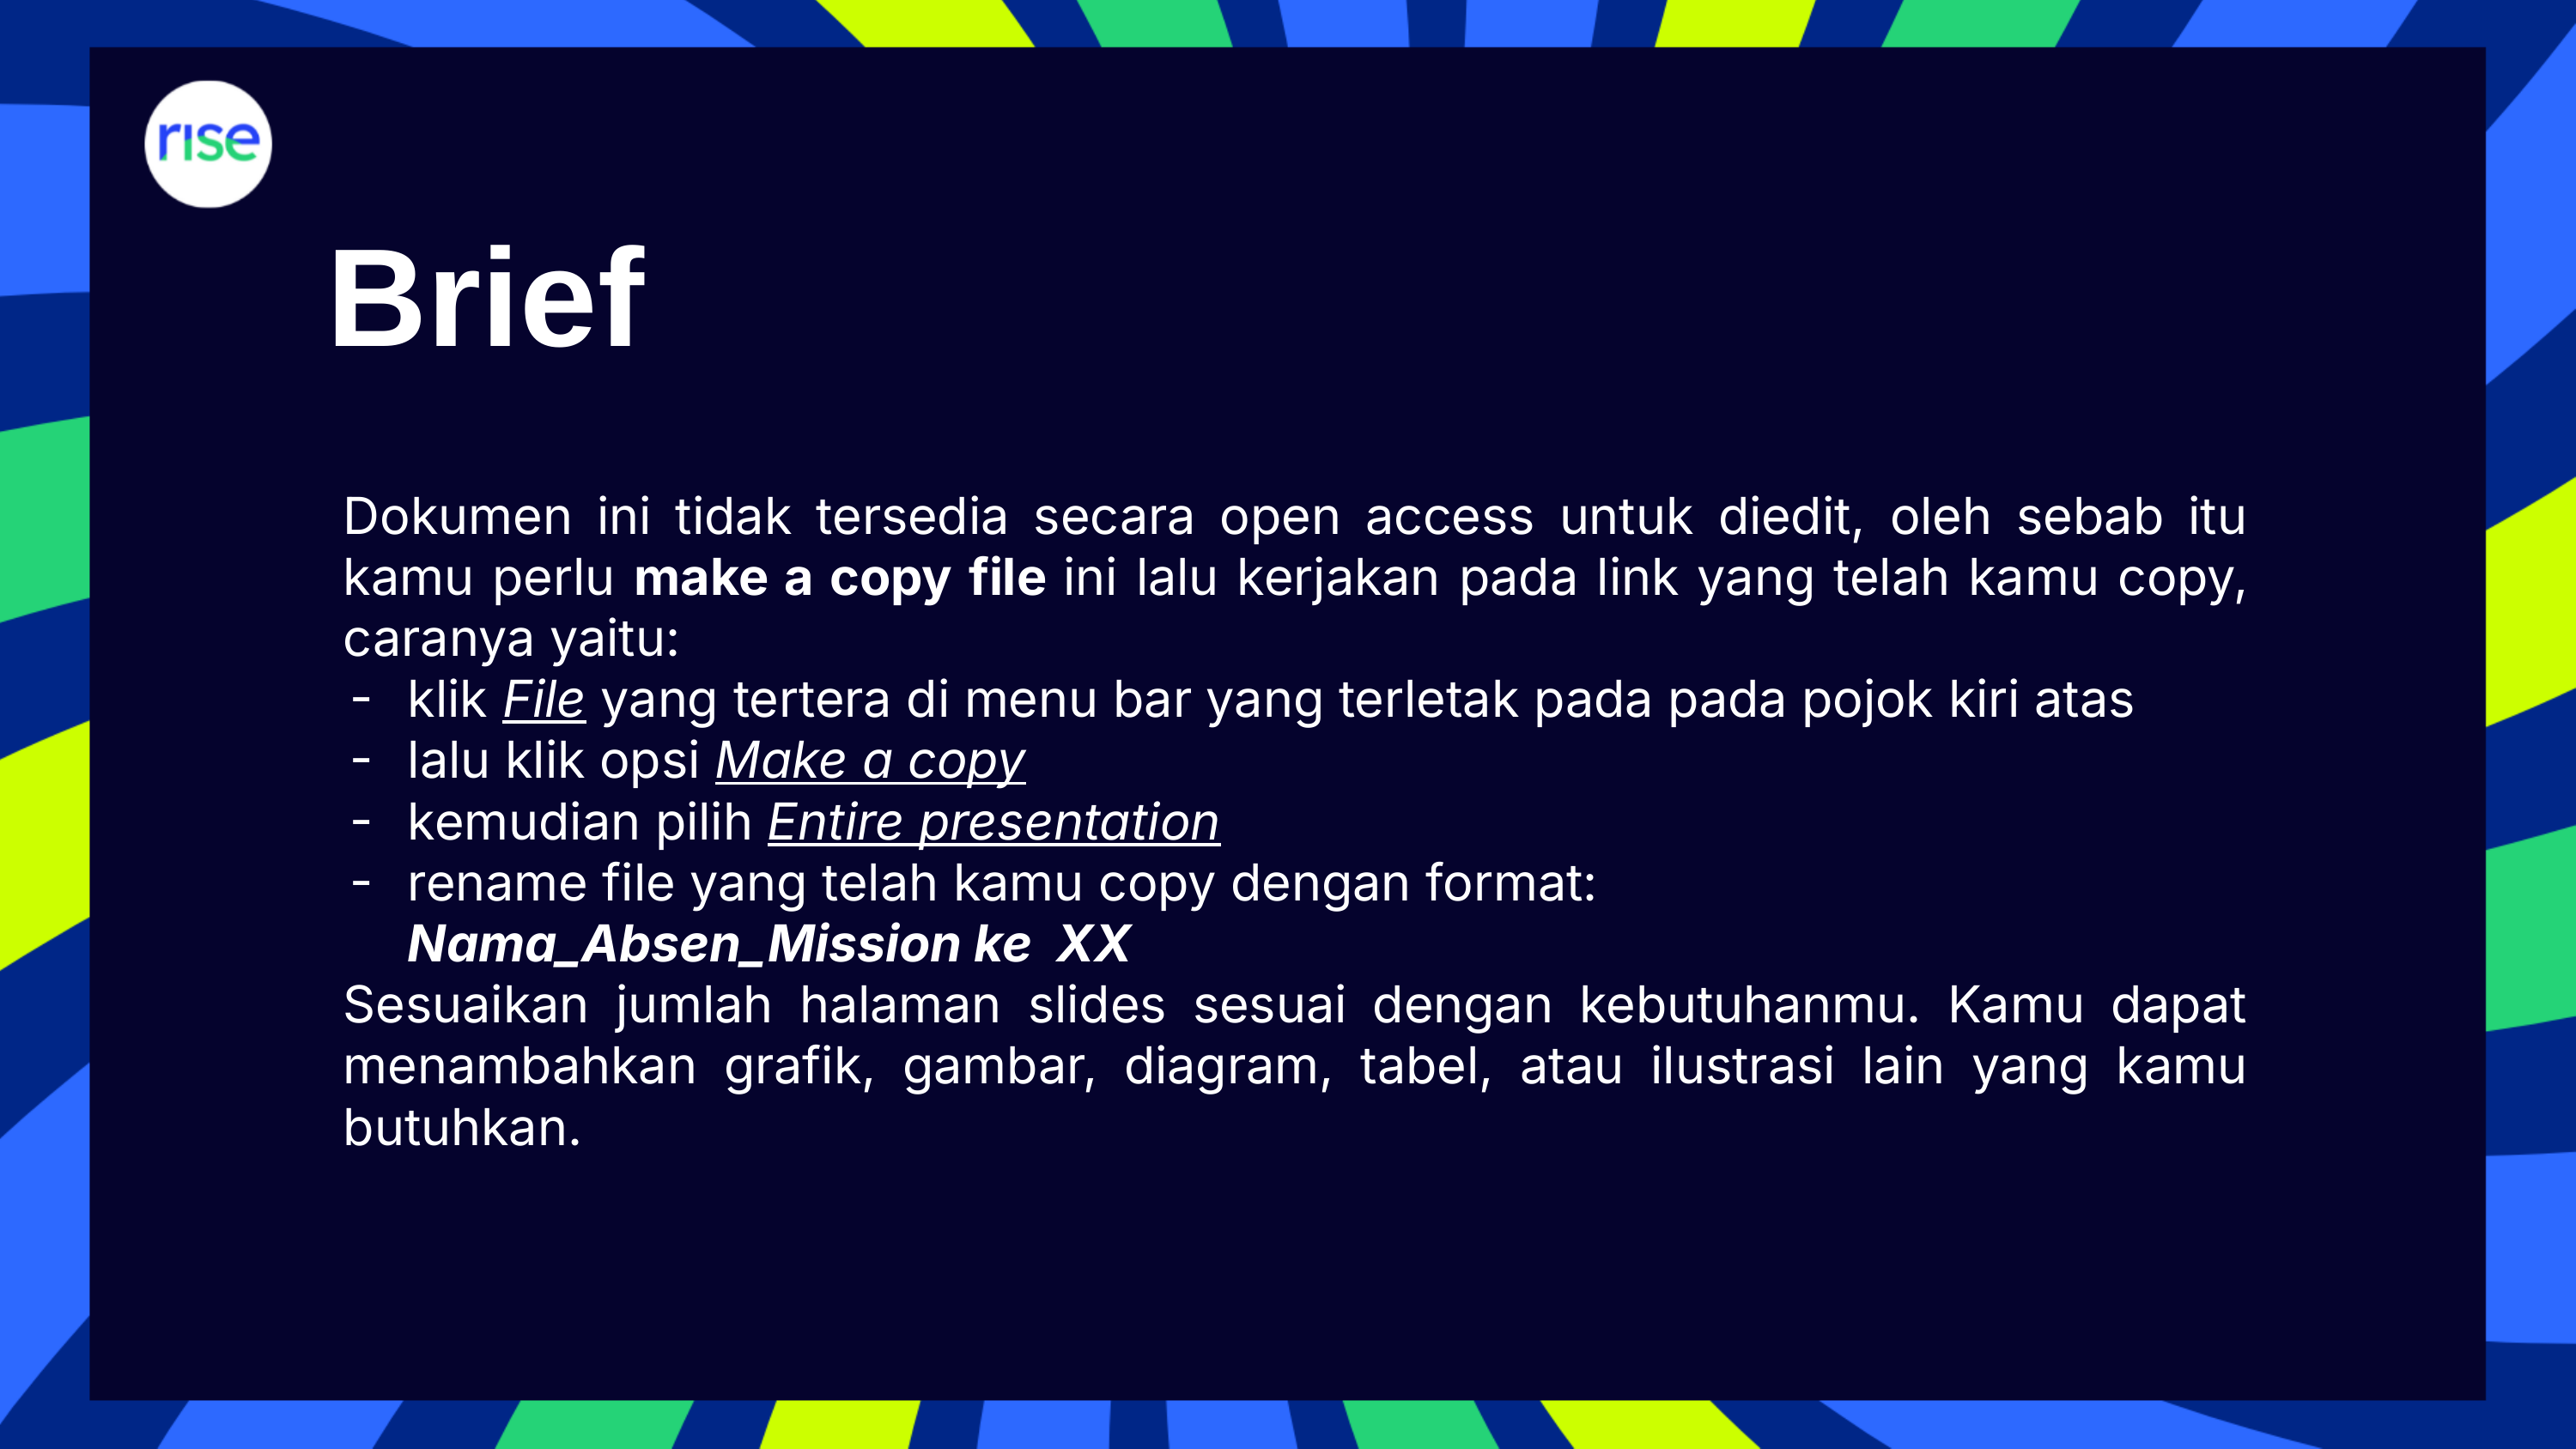

Brief
Dokumen ini tidak tersedia secara open access untuk diedit, oleh sebab itu kamu perlu make a copy file ini lalu kerjakan pada link yang telah kamu copy, caranya yaitu:
klik File yang tertera di menu bar yang terletak pada pada pojok kiri atas
lalu klik opsi Make a copy
kemudian pilih Entire presentation
rename file yang telah kamu copy dengan format:
Nama_Absen_Mission ke  XX
Sesuaikan jumlah halaman slides sesuai dengan kebutuhanmu. Kamu dapat menambahkan grafik, gambar, diagram, tabel, atau ilustrasi lain yang kamu butuhkan.